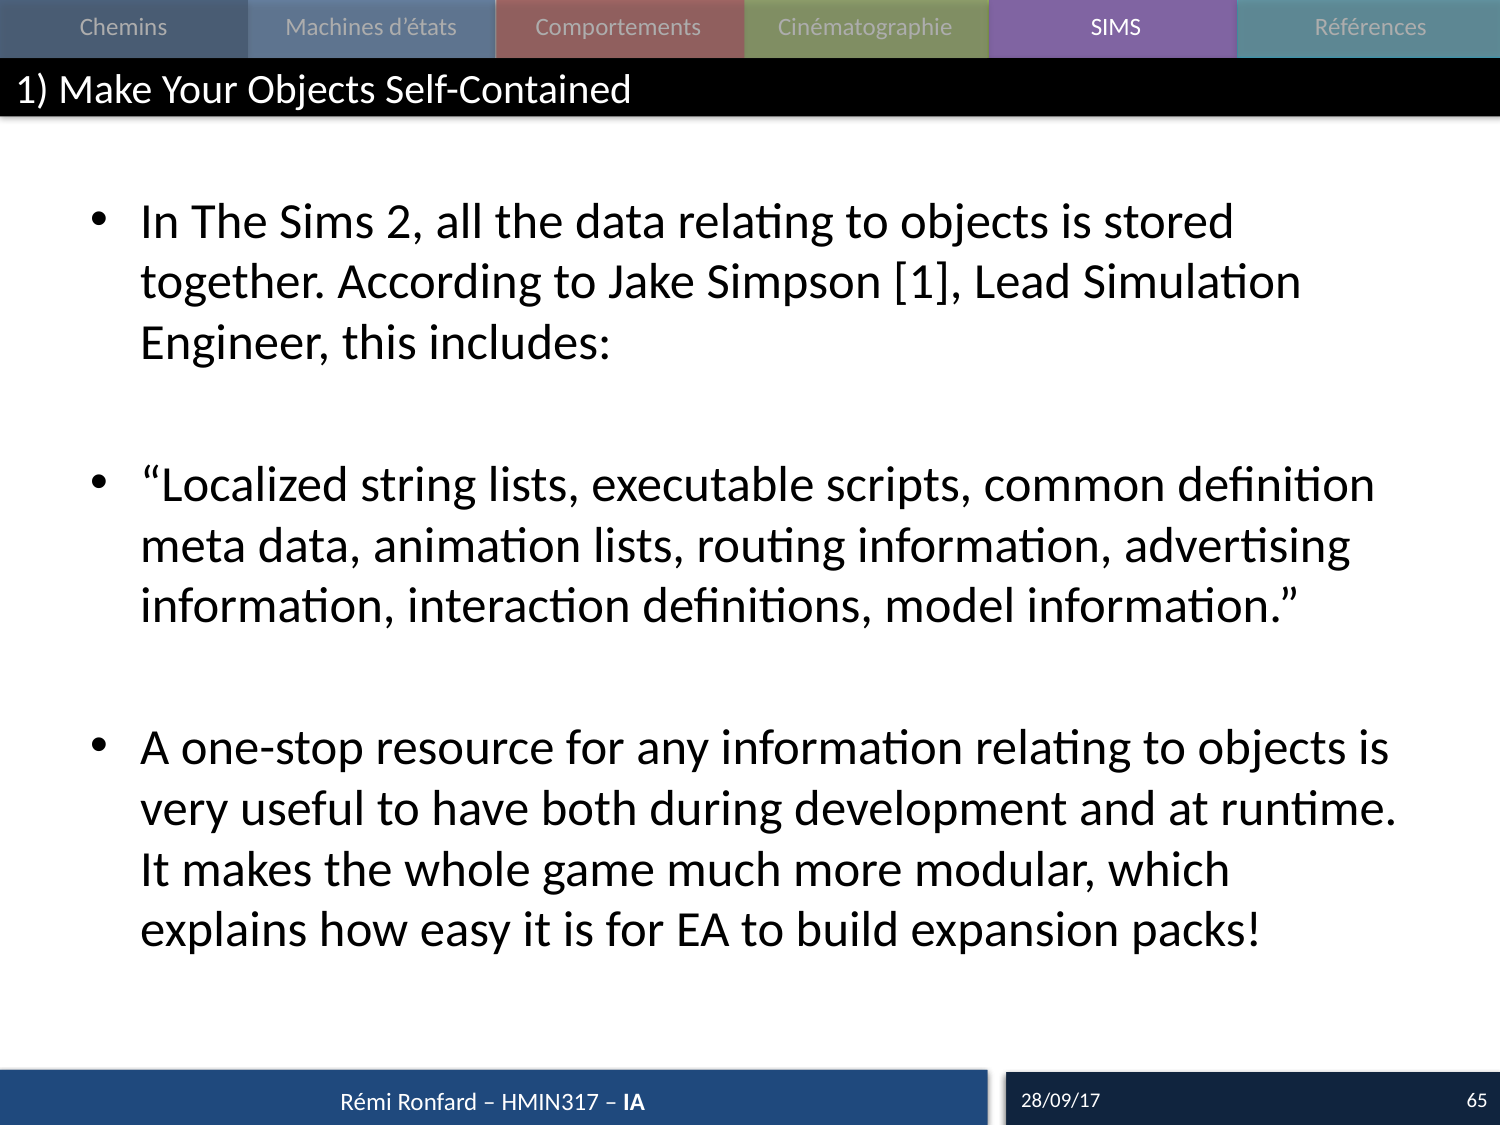

# 1) Make Your Objects Self-Contained
In The Sims 2, all the data relating to objects is stored together. According to Jake Simpson [1], Lead Simulation Engineer, this includes:

“Localized string lists, executable scripts, common definition meta data, animation lists, routing information, advertising information, interaction definitions, model information.”

A one-stop resource for any information relating to objects is very useful to have both during development and at runtime. It makes the whole game much more modular, which explains how easy it is for EA to build expansion packs!
28/09/17
65
Rémi Ronfard – HMIN317 – IA